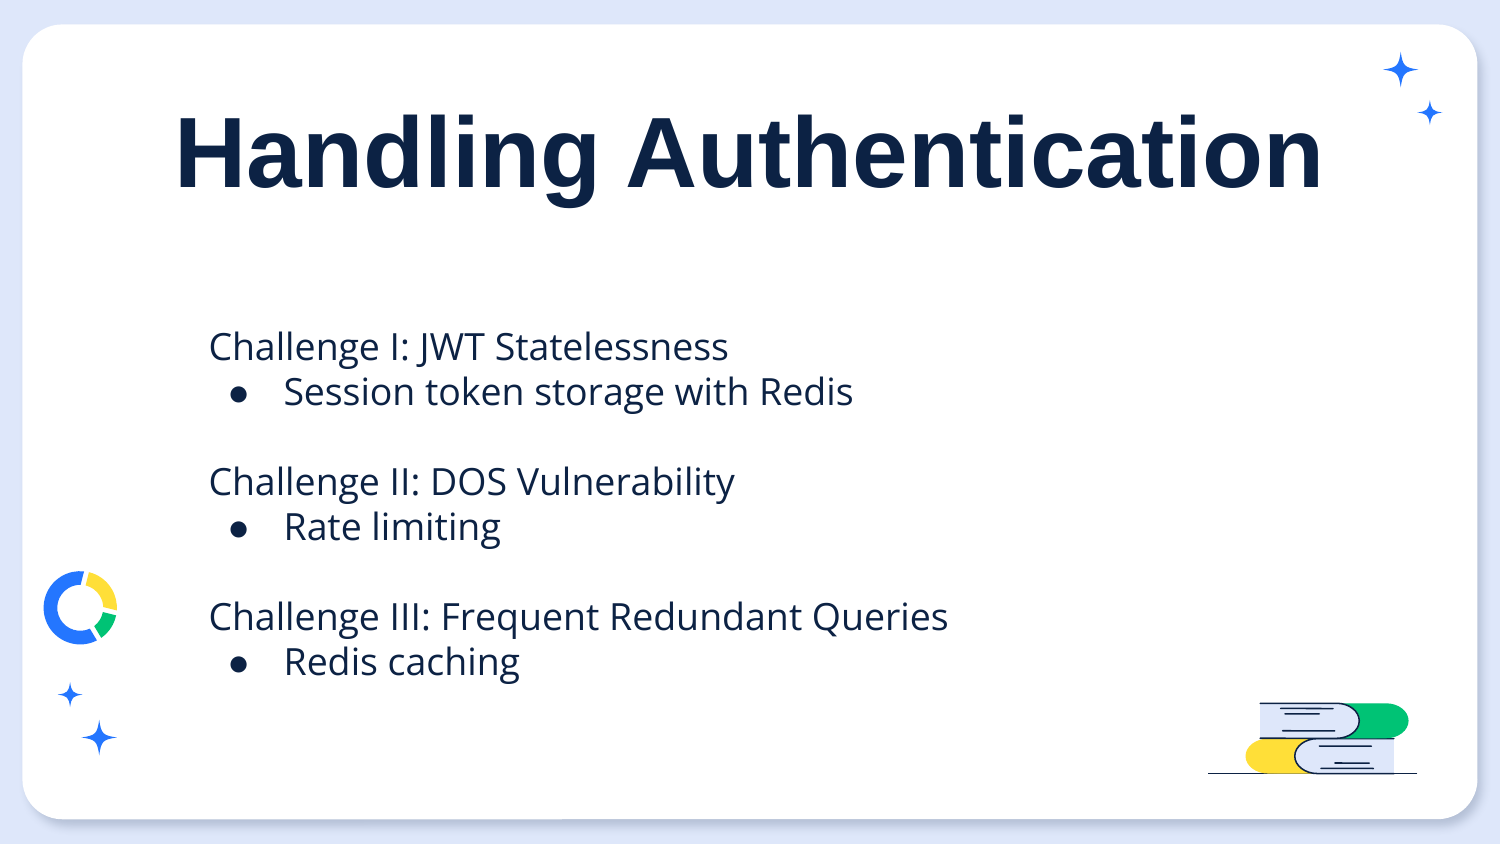

# Handling Authentication
Challenge I: JWT Statelessness
Session token storage with Redis

Challenge II: DOS Vulnerability
Rate limiting

Challenge III: Frequent Redundant Queries
Redis caching